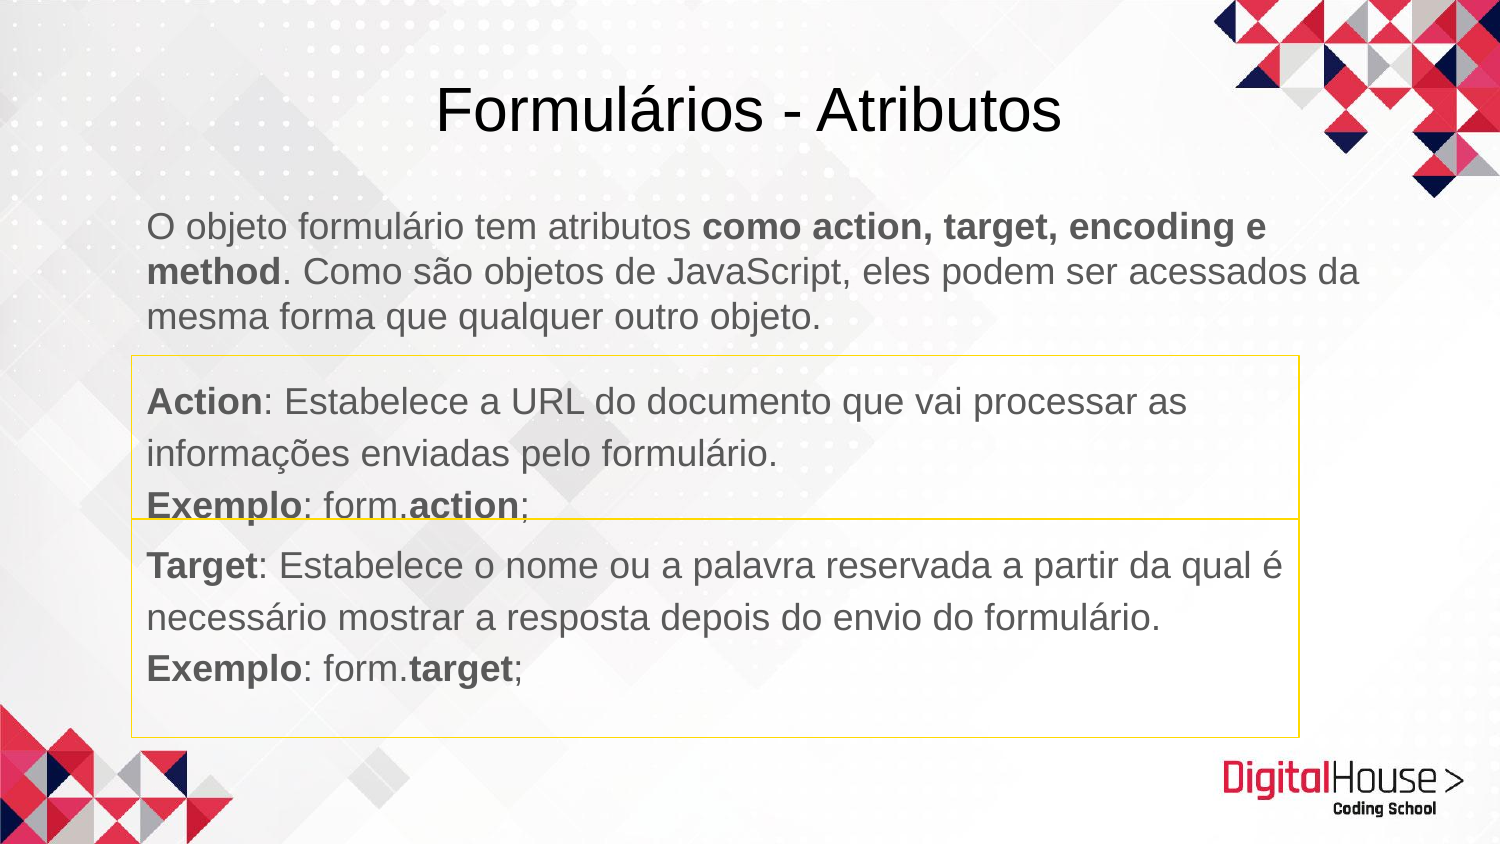

Formulários - Atributos
O objeto formulário tem atributos como action, target, encoding e method. Como são objetos de JavaScript, eles podem ser acessados da mesma forma que qualquer outro objeto.
Action: Estabelece a URL do documento que vai processar as informações enviadas pelo formulário.
Exemplo: form.action;
Target: Estabelece o nome ou a palavra reservada a partir da qual é necessário mostrar a resposta depois do envio do formulário.
Exemplo: form.target;